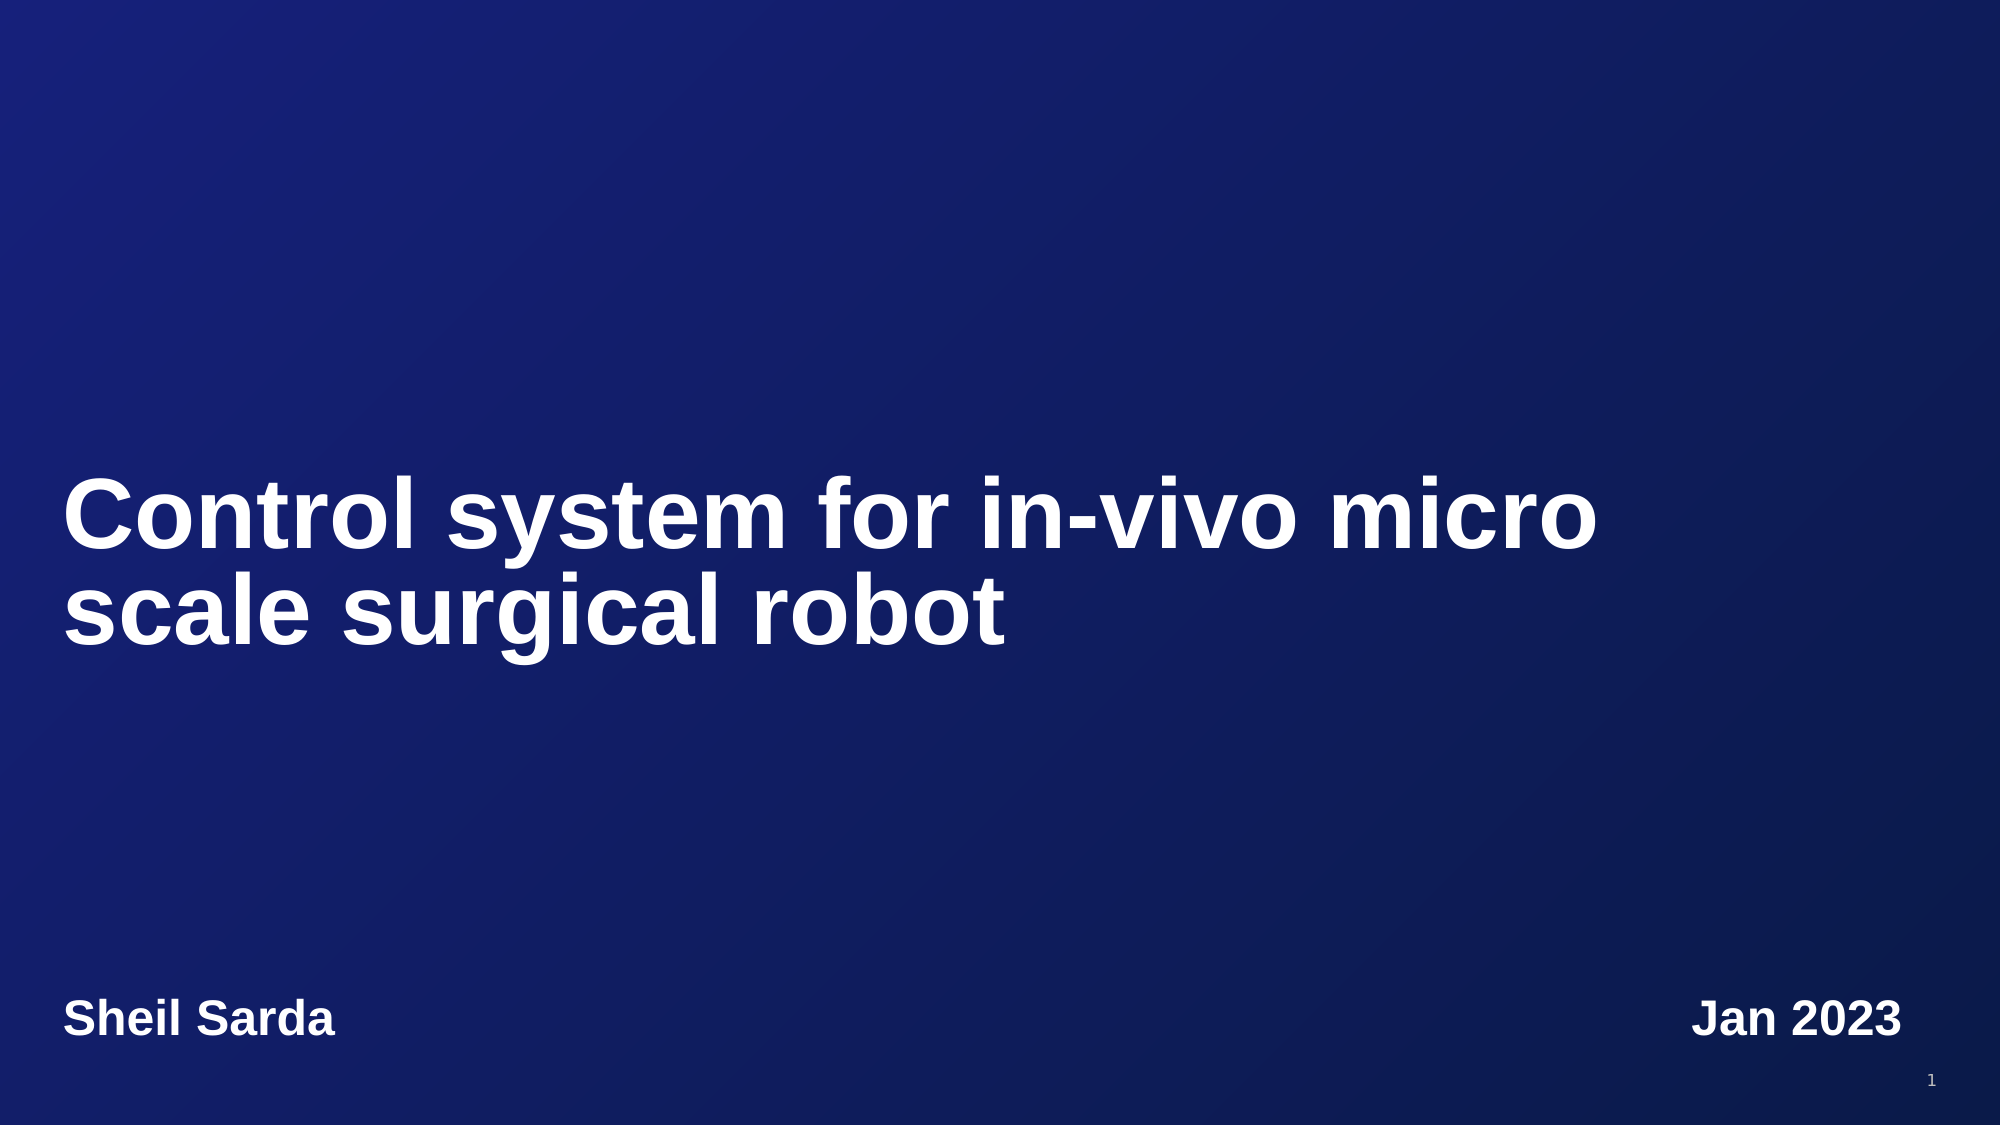

# Control system for in-vivo micro scale surgical robot
Sheil Sarda
Jan 2023